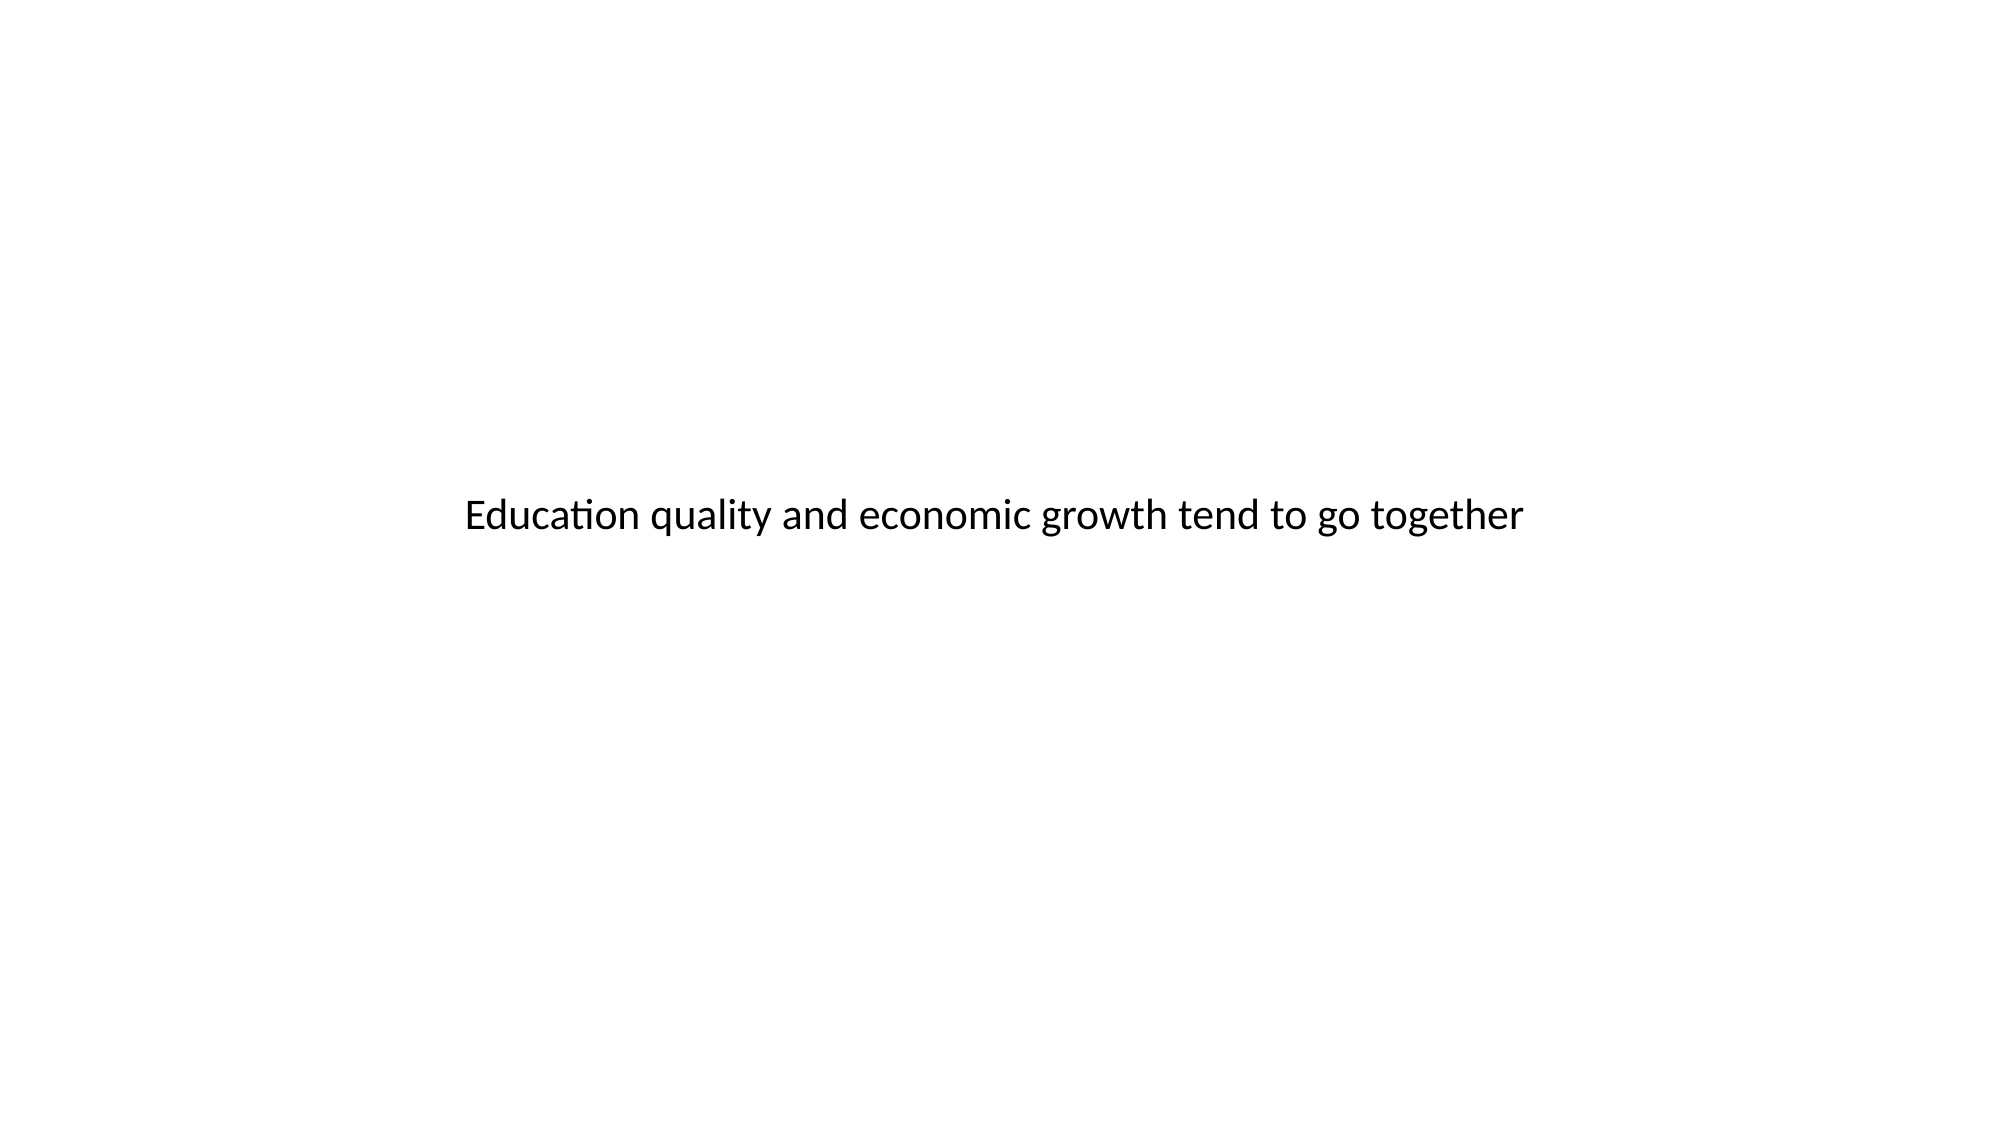

Education quality and economic growth tend to go together